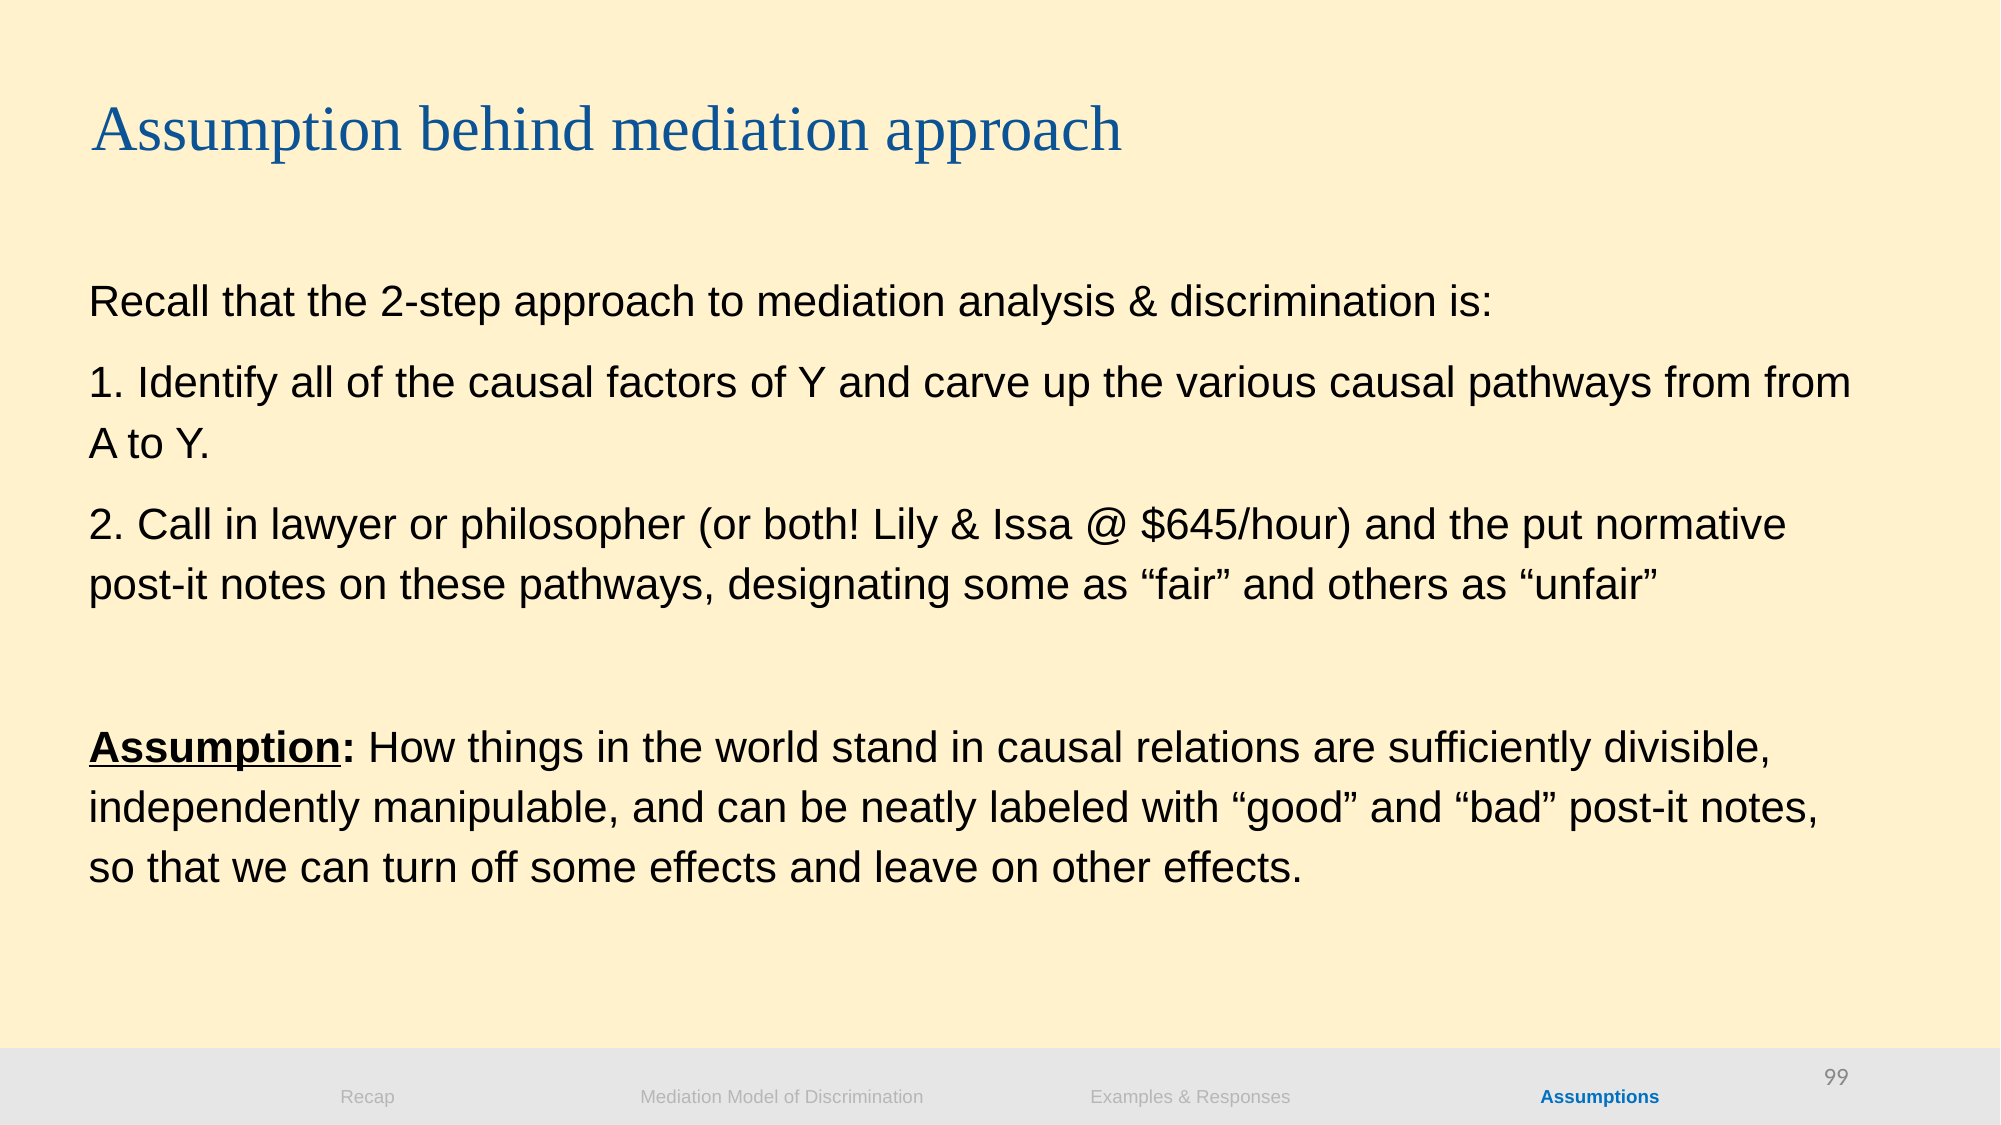

# Assumption behind mediation approach
Recall that the 2-step approach to mediation analysis & discrimination is:
1. Identify all of the causal factors of Y and carve up the various causal pathways from from A to Y.
2. Call in lawyer or philosopher (or both! Lily & Issa @ $645/hour) and the put normative post-it notes on these pathways, designating some as “fair” and others as “unfair”

Assumption: How things in the world stand in causal relations are sufficiently divisible, independently manipulable, and can be neatly labeled with “good” and “bad” post-it notes, so that we can turn off some effects and leave on other effects.
99
Recap		Mediation Model of Discrimination		Examples & Responses		Assumptions